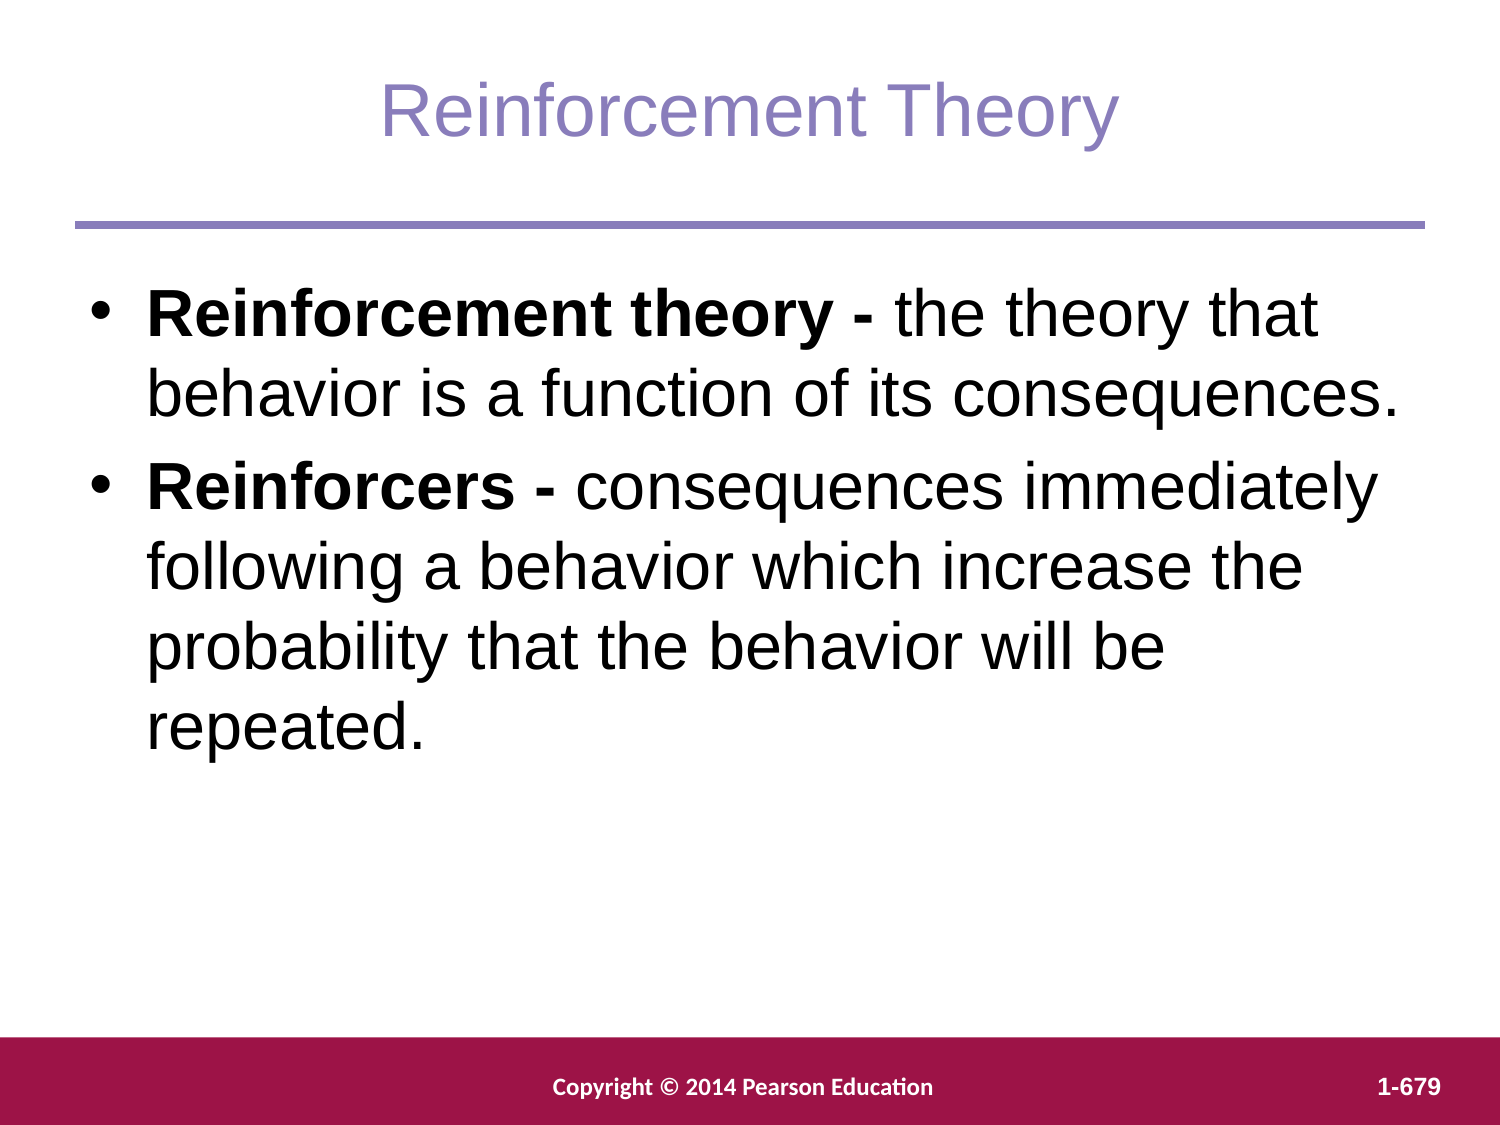

Reinforcement Theory
Reinforcement theory - the theory that behavior is a function of its consequences.
Reinforcers - consequences immediately following a behavior which increase the probability that the behavior will be repeated.